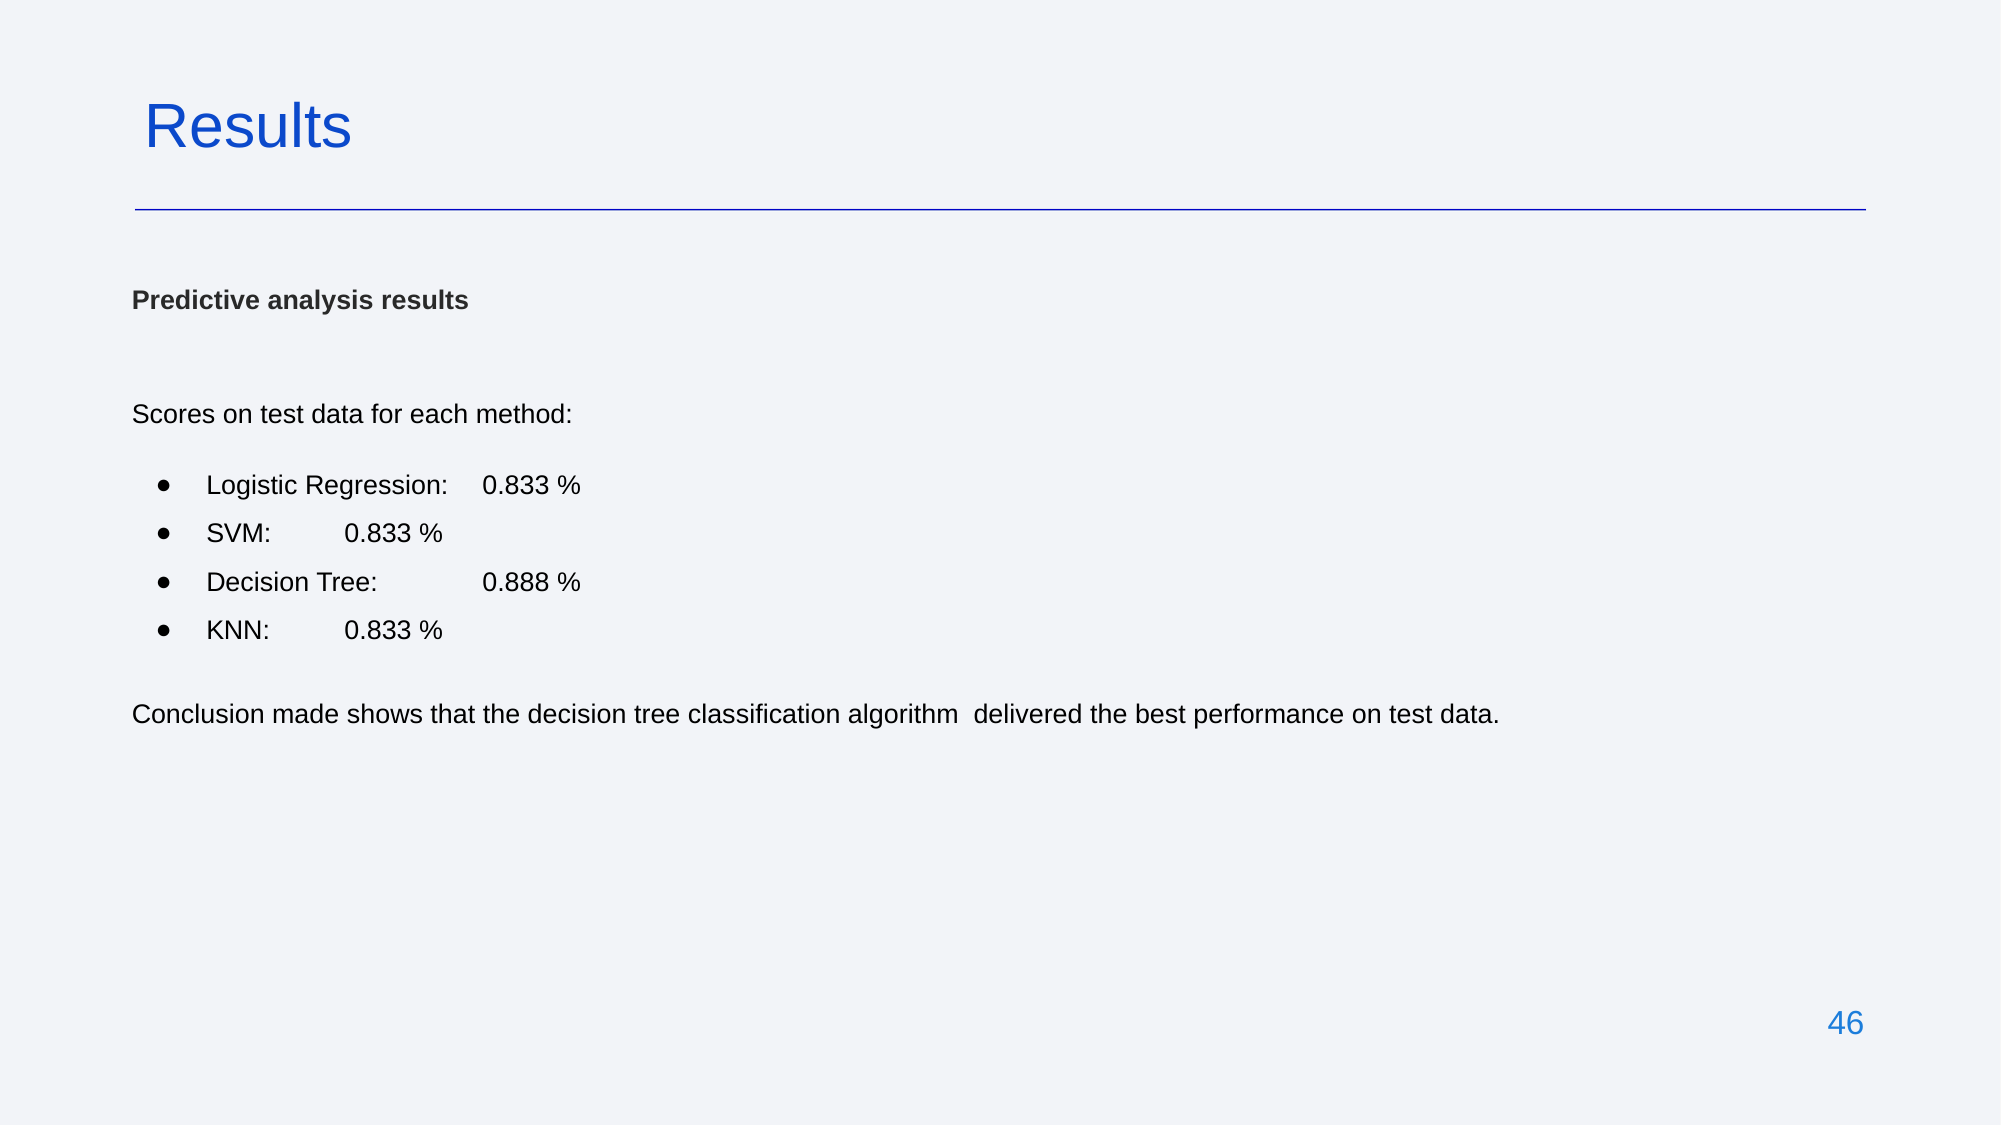

Results
Predictive analysis results

Scores on test data for each method:
Logistic Regression: 		0.833 %
SVM: 				0.833 %
Decision Tree: 			0.888 %
KNN: 				0.833 %
Conclusion made shows that the decision tree classification algorithm  delivered the best performance on test data.
46